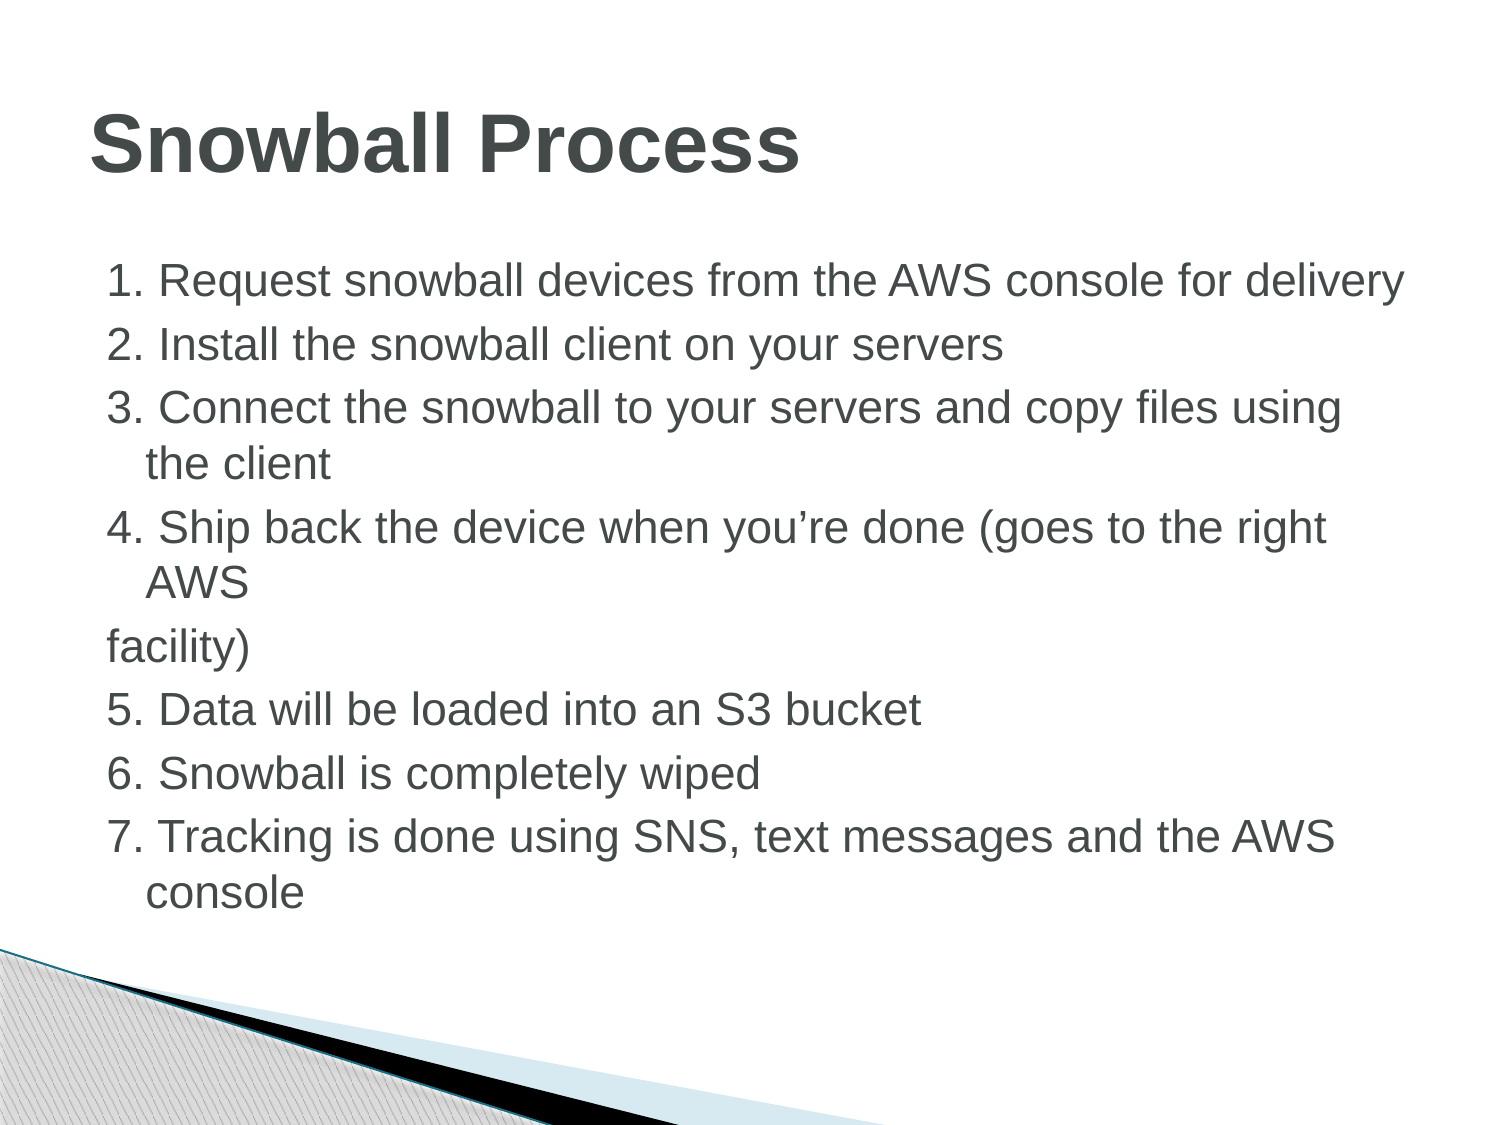

# Snowball Process
1. Request snowball devices from the AWS console for delivery
2. Install the snowball client on your servers
3. Connect the snowball to your servers and copy files using the client
4. Ship back the device when you’re done (goes to the right AWS
facility)
5. Data will be loaded into an S3 bucket
6. Snowball is completely wiped
7. Tracking is done using SNS, text messages and the AWS console